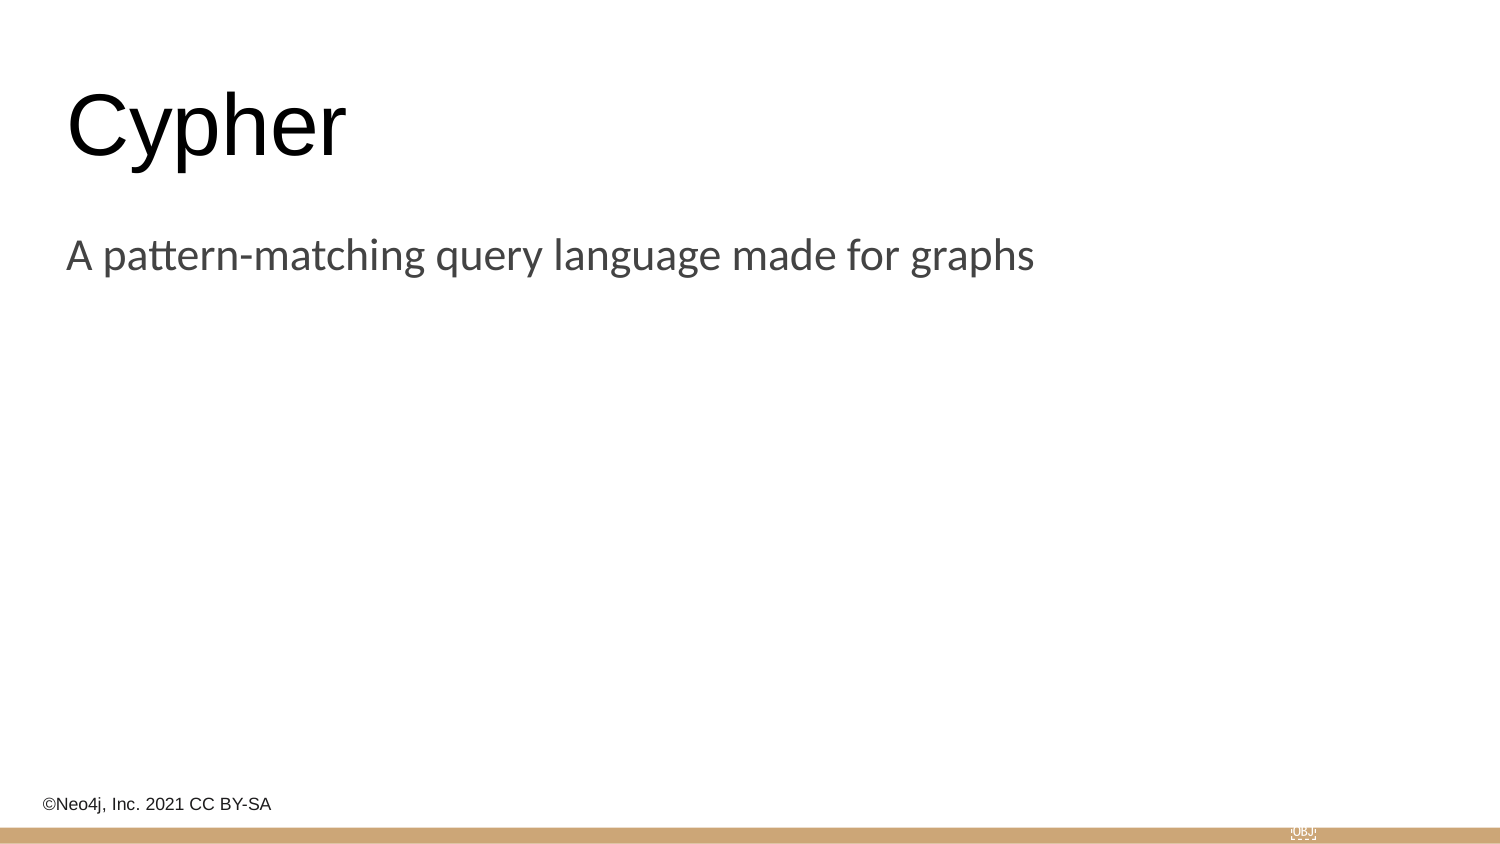

# Cypher

A pattern-matching query language made for graphs
26￼